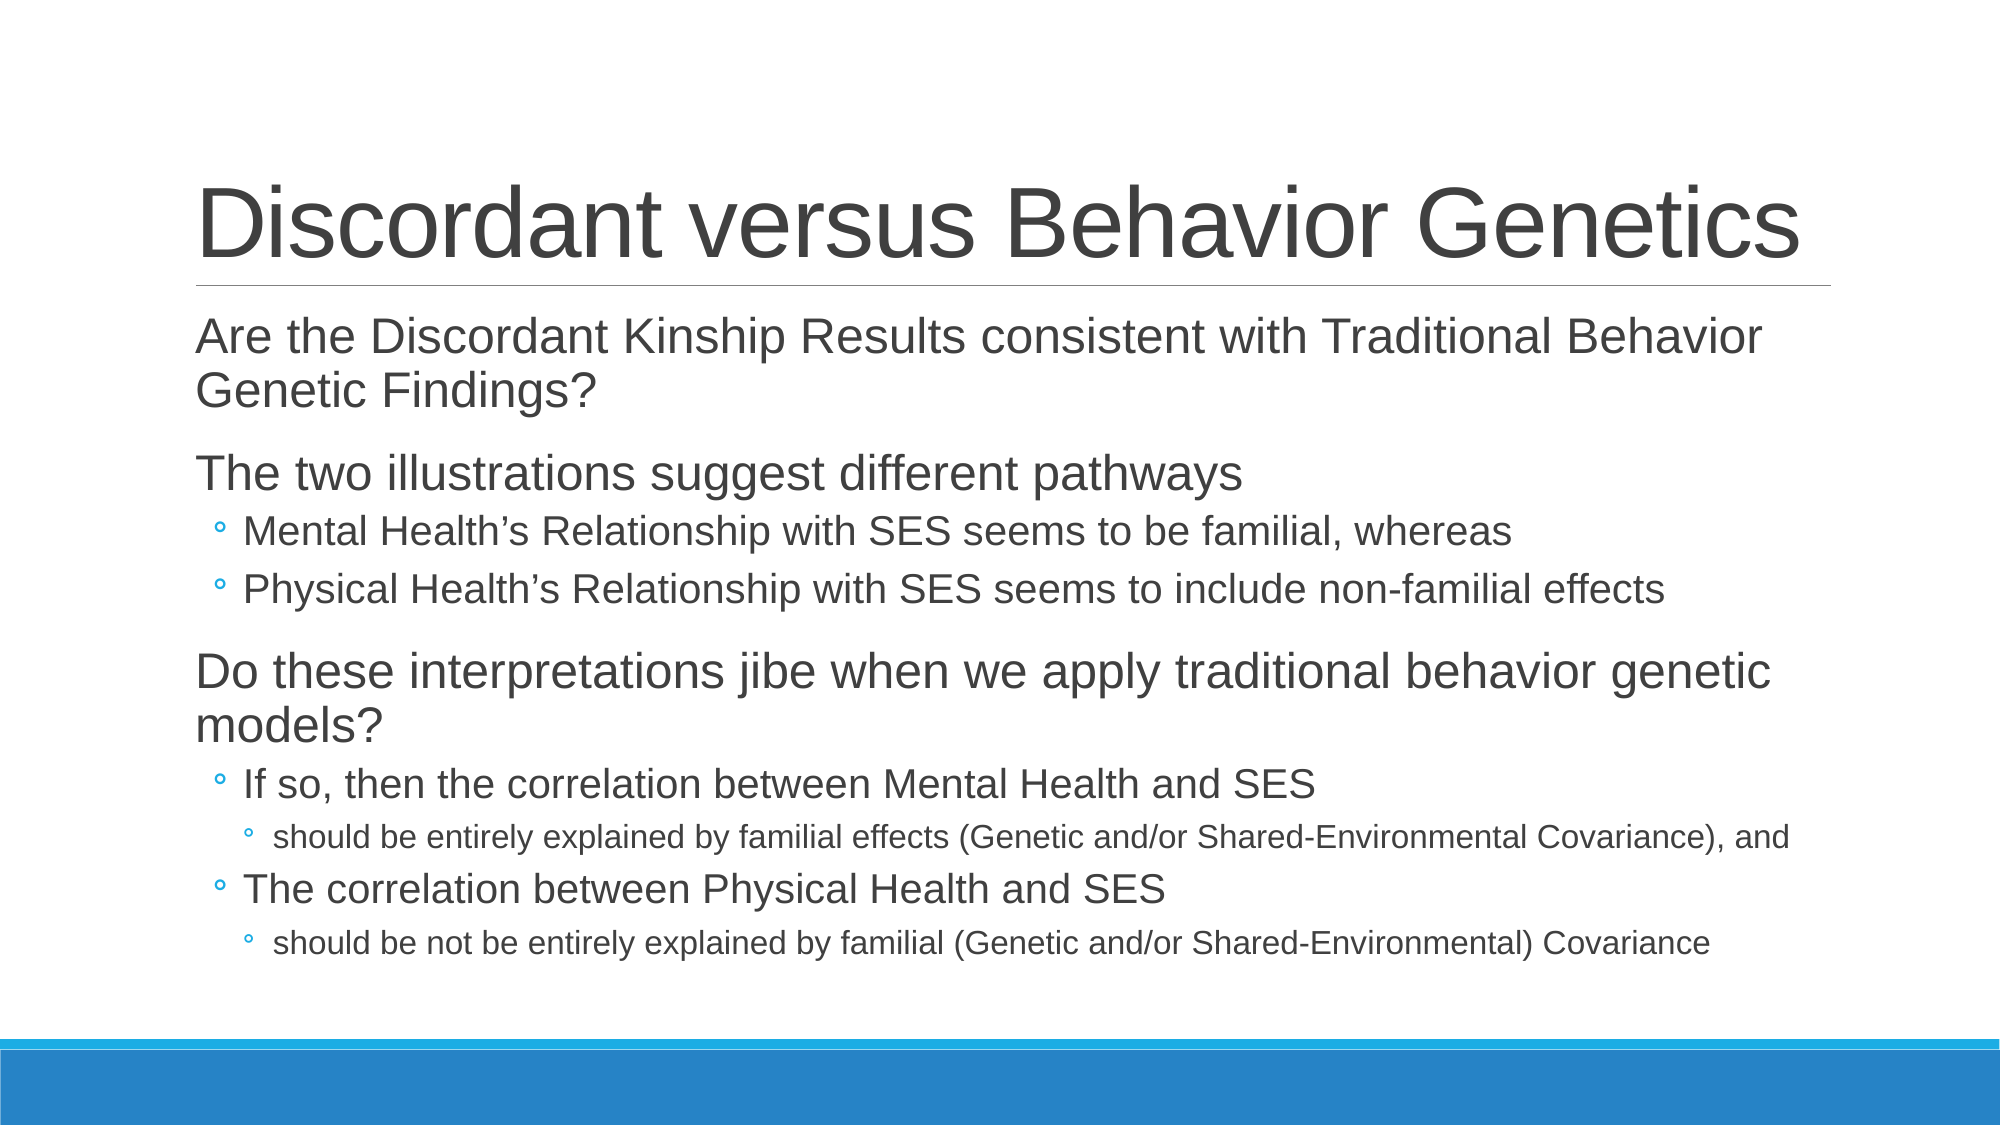

# Discordant versus Behavior Genetics
Are the Discordant Kinship Results consistent with Traditional Behavior Genetic Findings?
The two illustrations suggest different pathways
Mental Health’s Relationship with SES seems to be familial, whereas
Physical Health’s Relationship with SES seems to include non-familial effects
Do these interpretations jibe when we apply traditional behavior genetic models?
If so, then the correlation between Mental Health and SES
should be entirely explained by familial effects (Genetic and/or Shared-Environmental Covariance), and
The correlation between Physical Health and SES
should be not be entirely explained by familial (Genetic and/or Shared-Environmental) Covariance